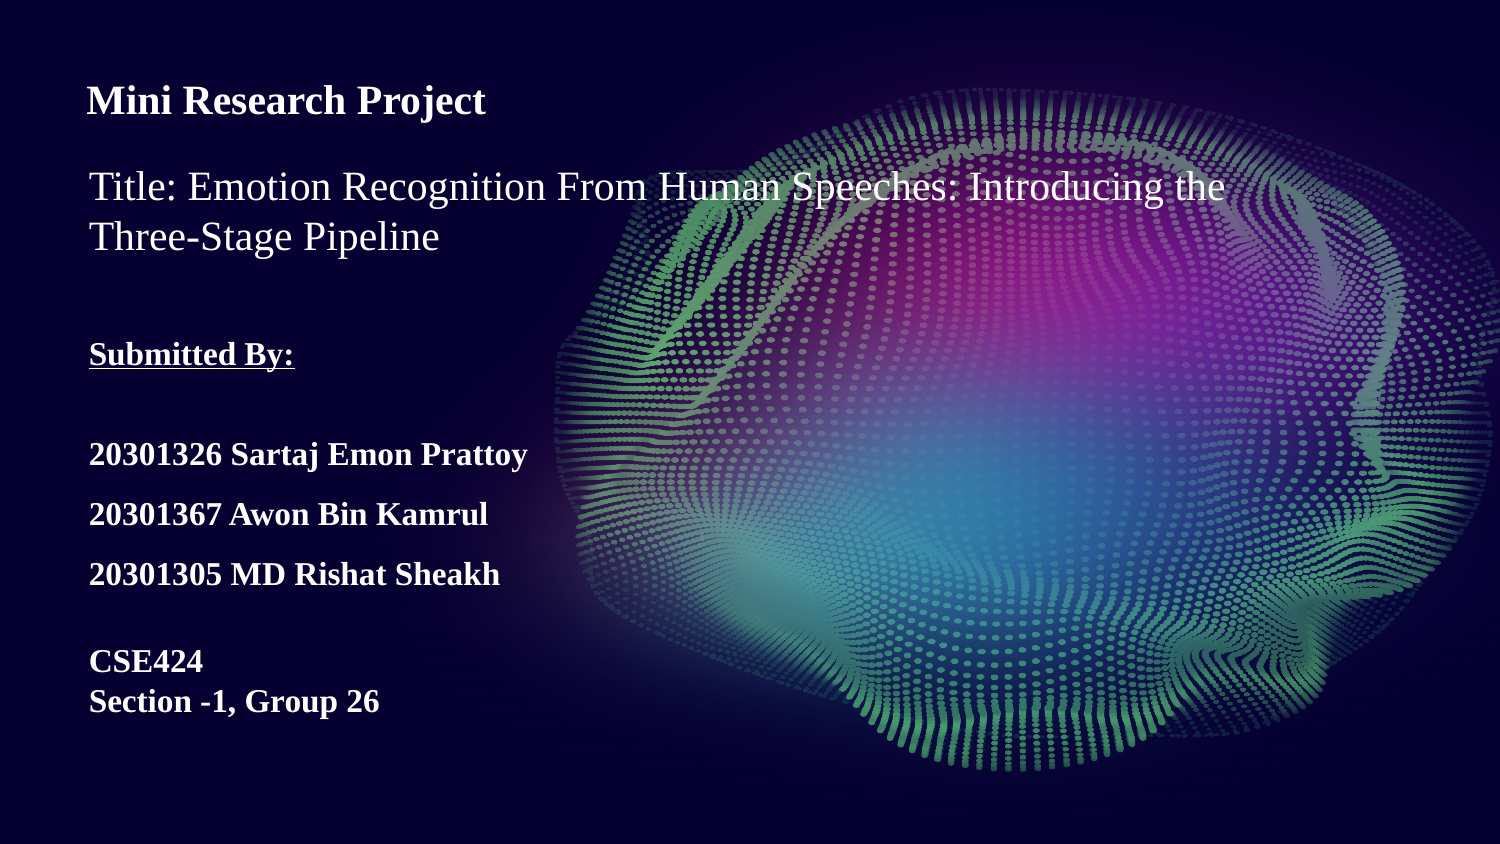

Mini Research Project
Title: Emotion Recognition From Human Speeches: Introducing the Three-Stage Pipeline

Submitted By:

20301326 Sartaj Emon Prattoy
20301367 Awon Bin Kamrul
20301305 MD Rishat Sheakh
1
CSE424
Section -1, Group 26